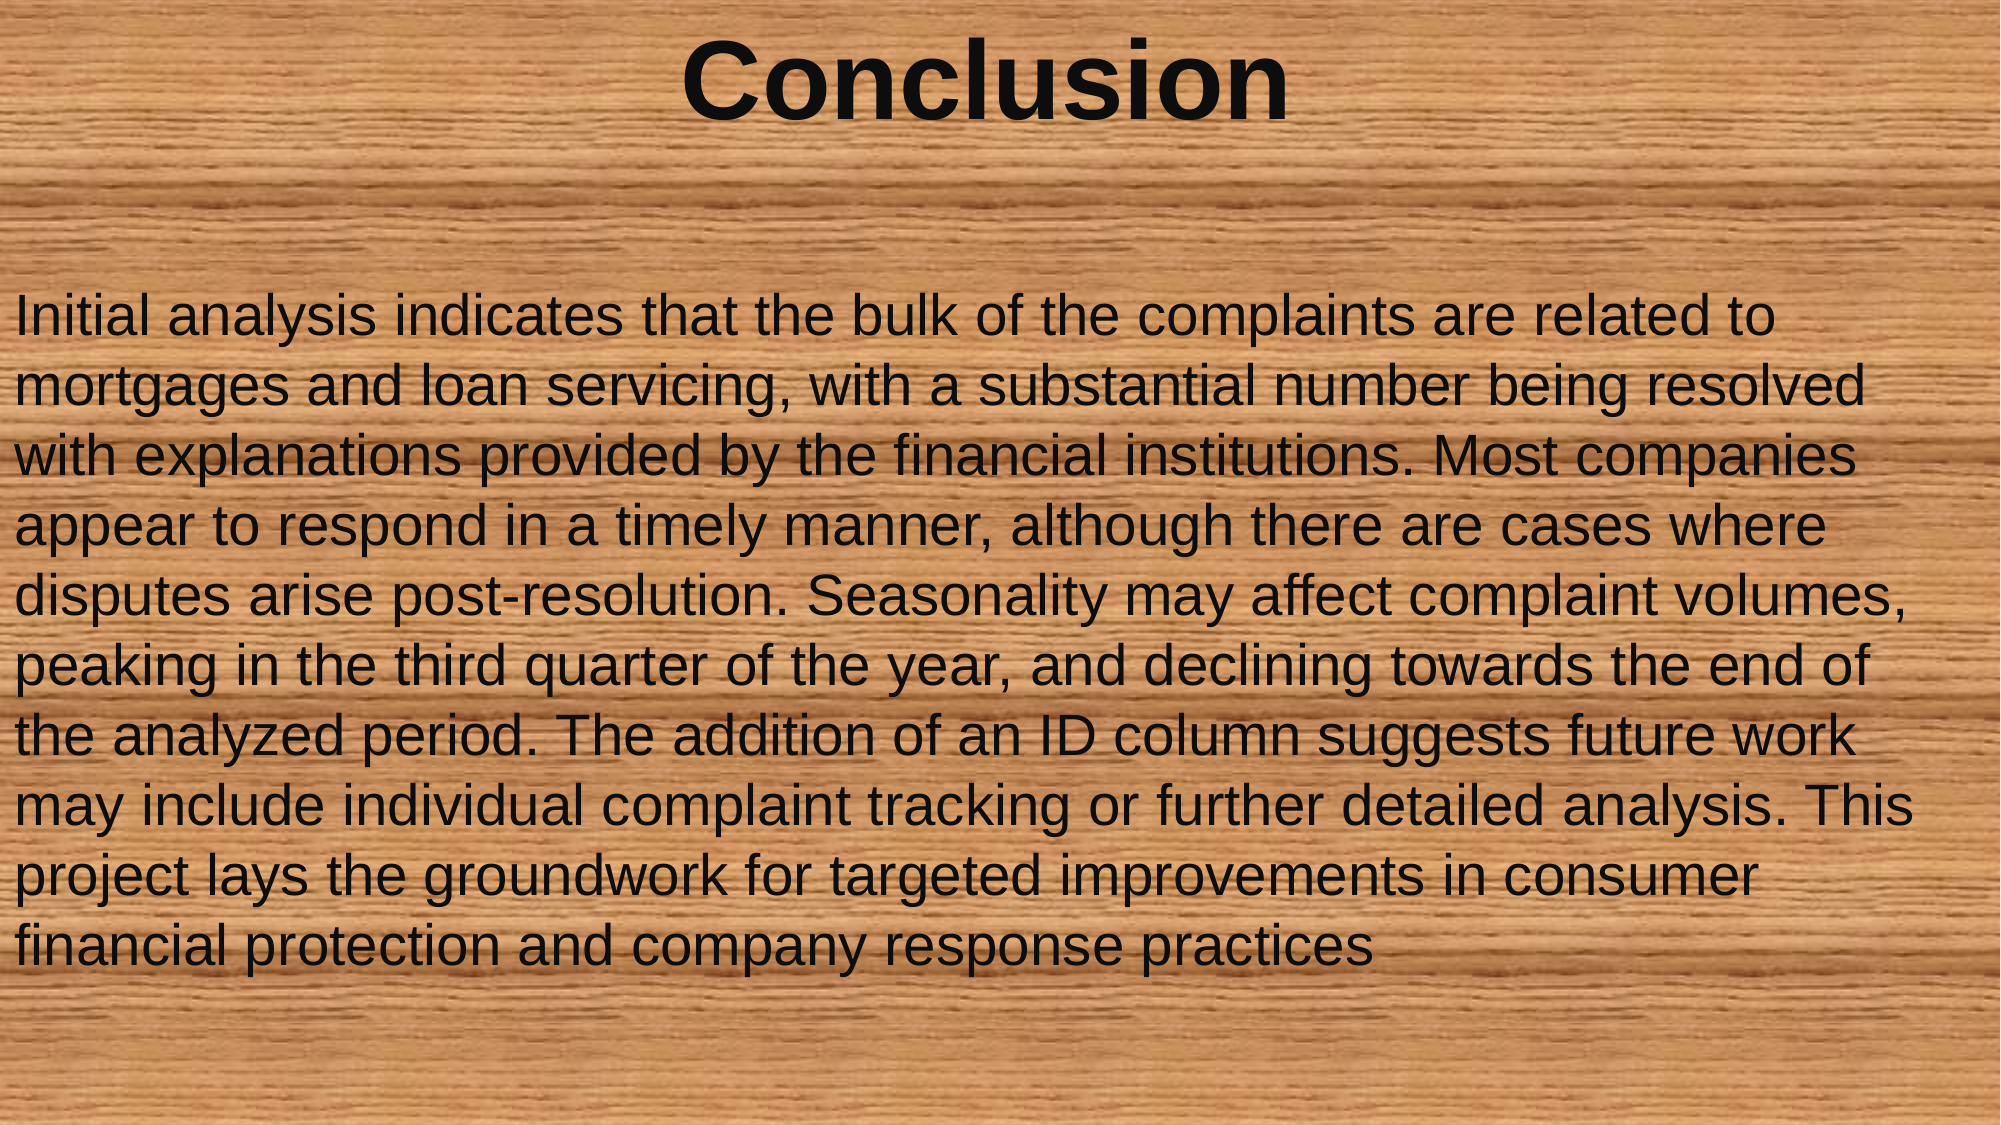

Conclusion

Initial analysis indicates that the bulk of the complaints are related to mortgages and loan servicing, with a substantial number being resolved with explanations provided by the financial institutions. Most companies appear to respond in a timely manner, although there are cases where disputes arise post-resolution. Seasonality may affect complaint volumes, peaking in the third quarter of the year, and declining towards the end of the analyzed period. The addition of an ID column suggests future work may include individual complaint tracking or further detailed analysis. This project lays the groundwork for targeted improvements in consumer financial protection and company response practices